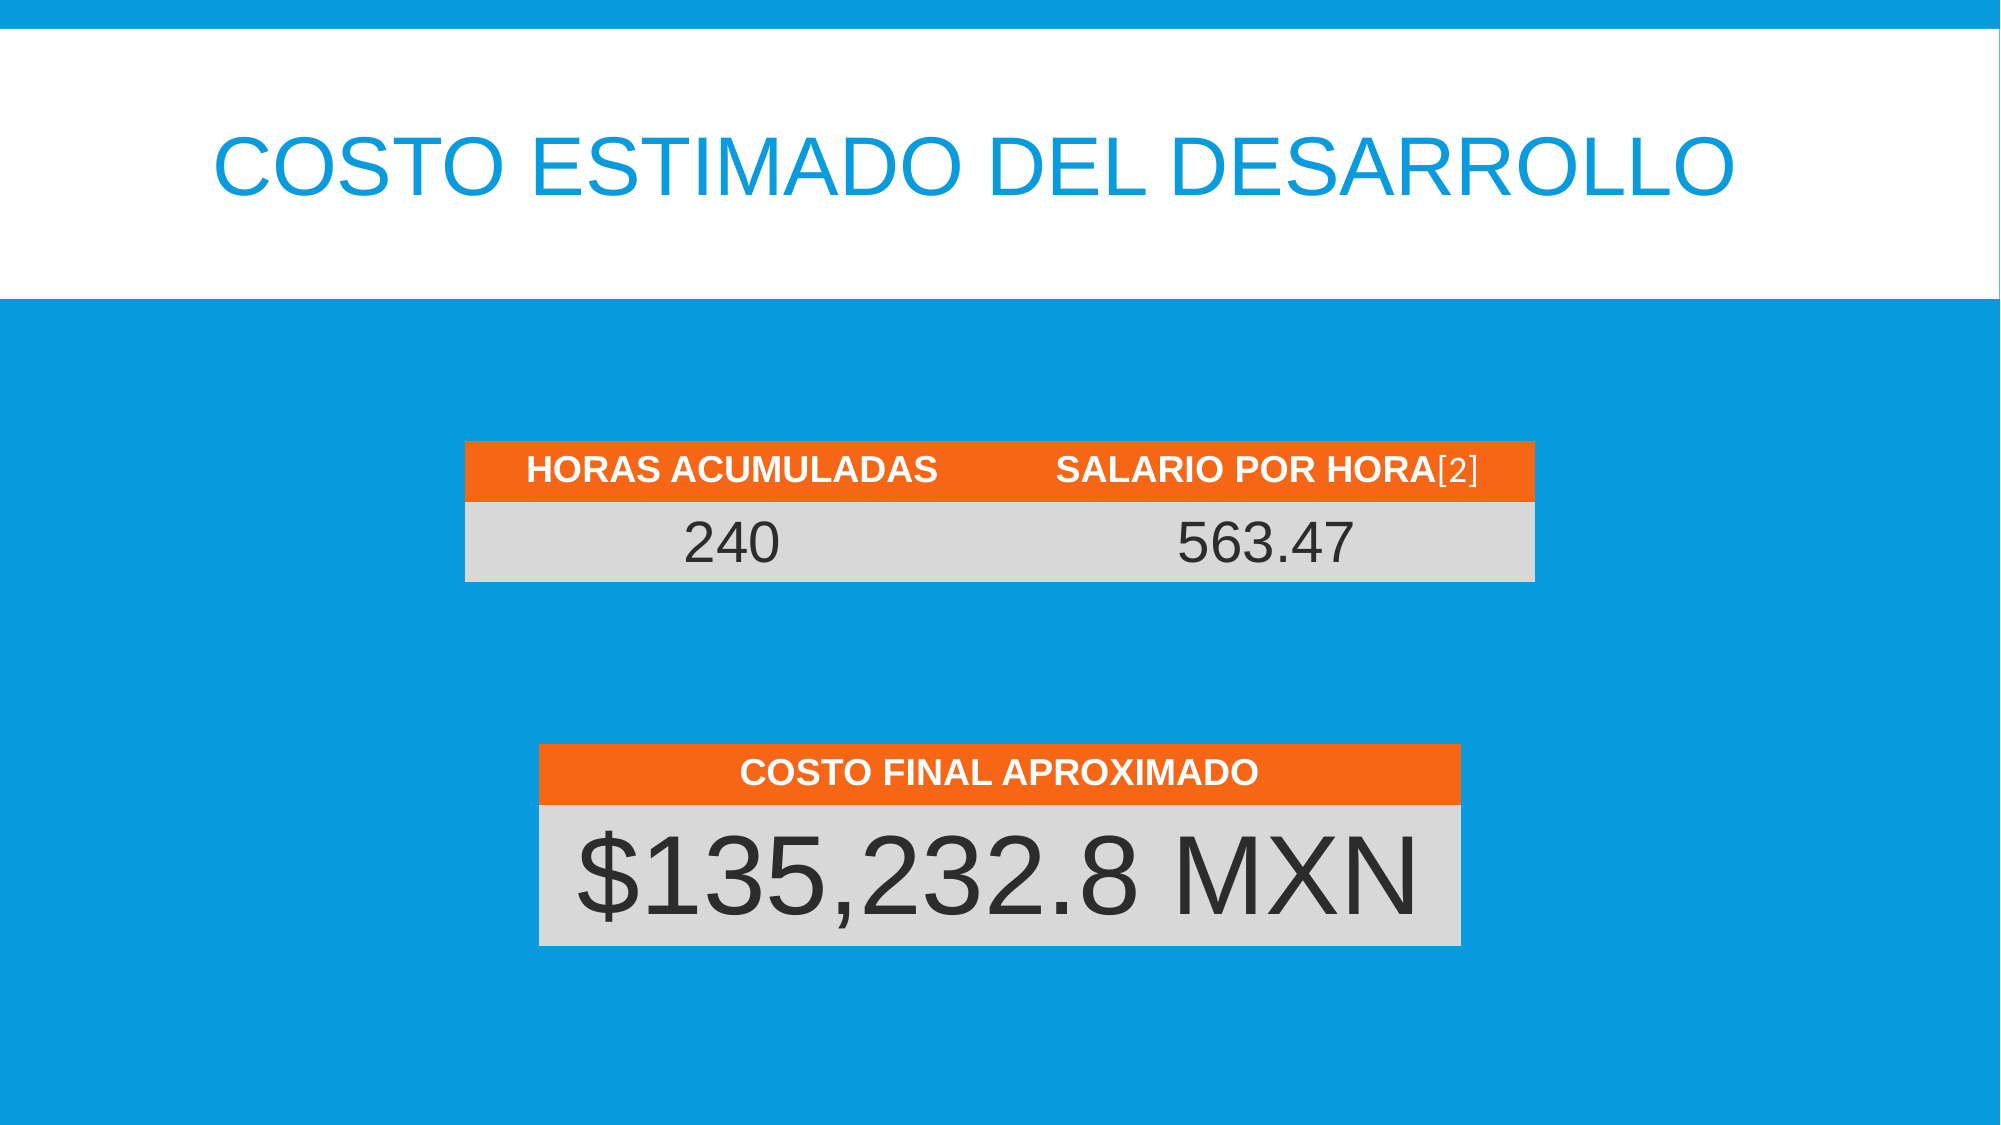

# COSTO ESTIMADO DEL DESARROLLO
| HORAS ACUMULADAS | SALARIO POR HORA[2] |
| --- | --- |
| 240 | 563.47 |
| COSTO FINAL APROXIMADO |
| --- |
| $135,232.8 MXN |